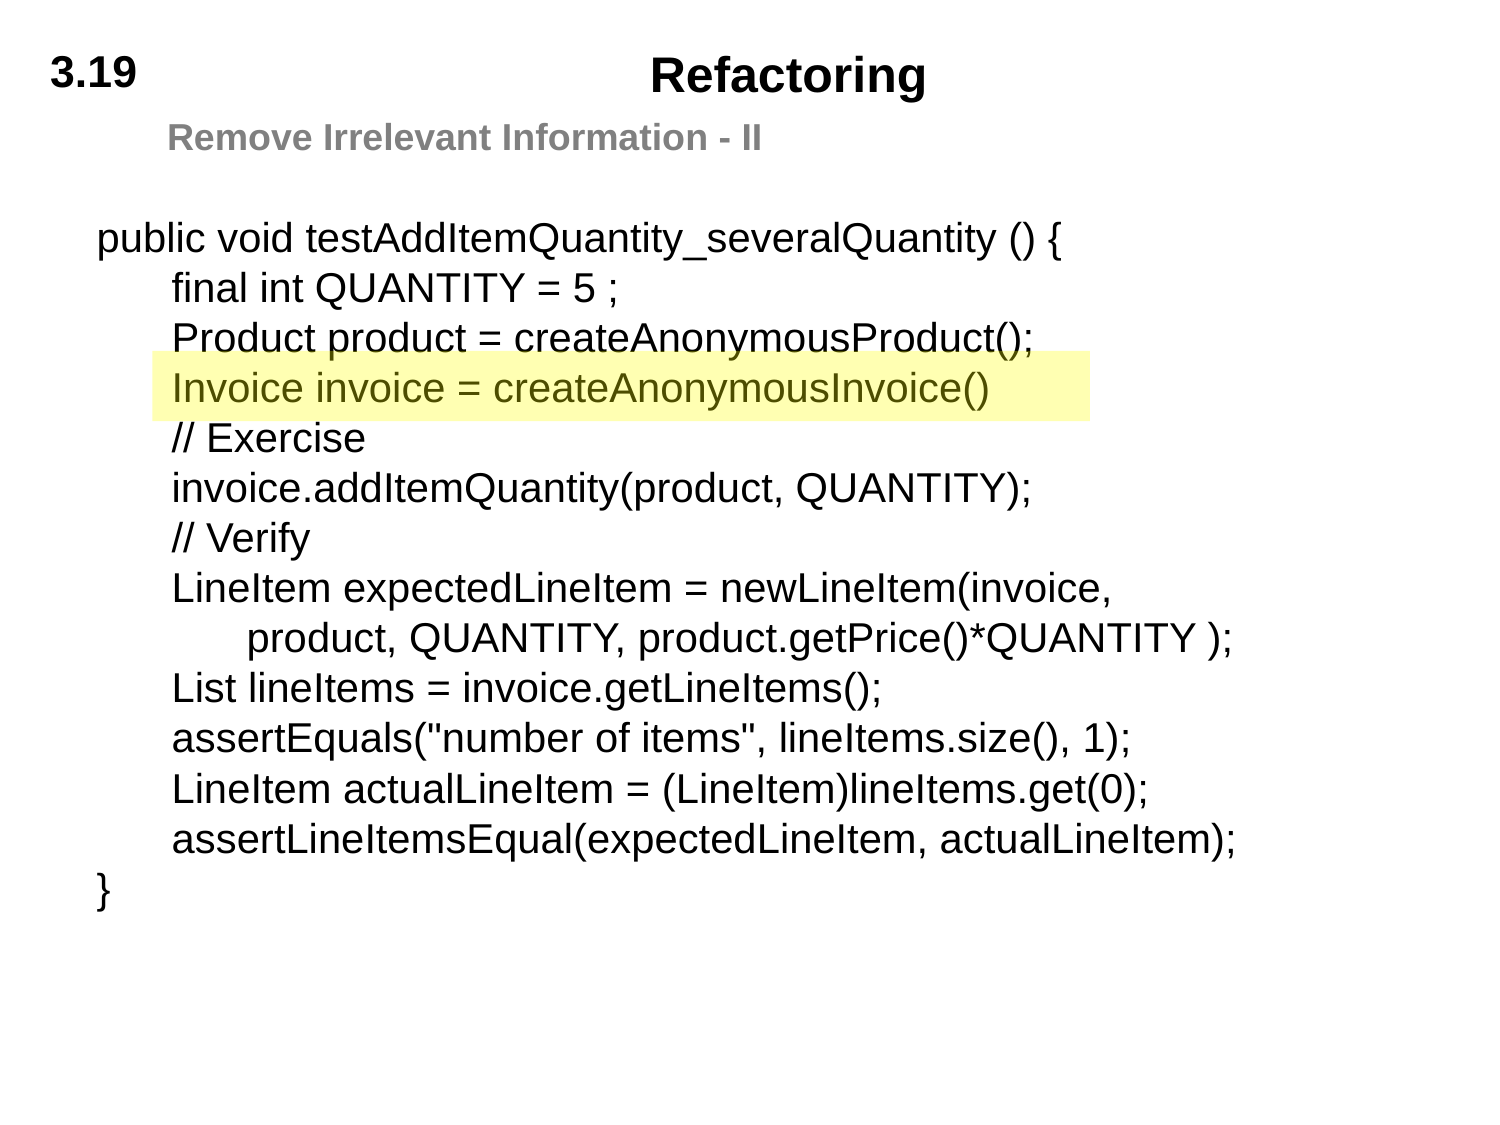

3.19
# Refactoring
Remove Irrelevant Information - II
public void testAddItemQuantity_severalQuantity () {
final int QUANTITY = 5 ;
Product product = createAnonymousProduct();
Invoice invoice = createAnonymousInvoice()
// Exercise
invoice.addItemQuantity(product, QUANTITY);
// Verify
LineItem expectedLineItem = newLineItem(invoice,
product, QUANTITY, product.getPrice()*QUANTITY );
List lineItems = invoice.getLineItems();
assertEquals("number of items", lineItems.size(), 1);
LineItem actualLineItem = (LineItem)lineItems.get(0);
assertLineItemsEqual(expectedLineItem, actualLineItem);
}